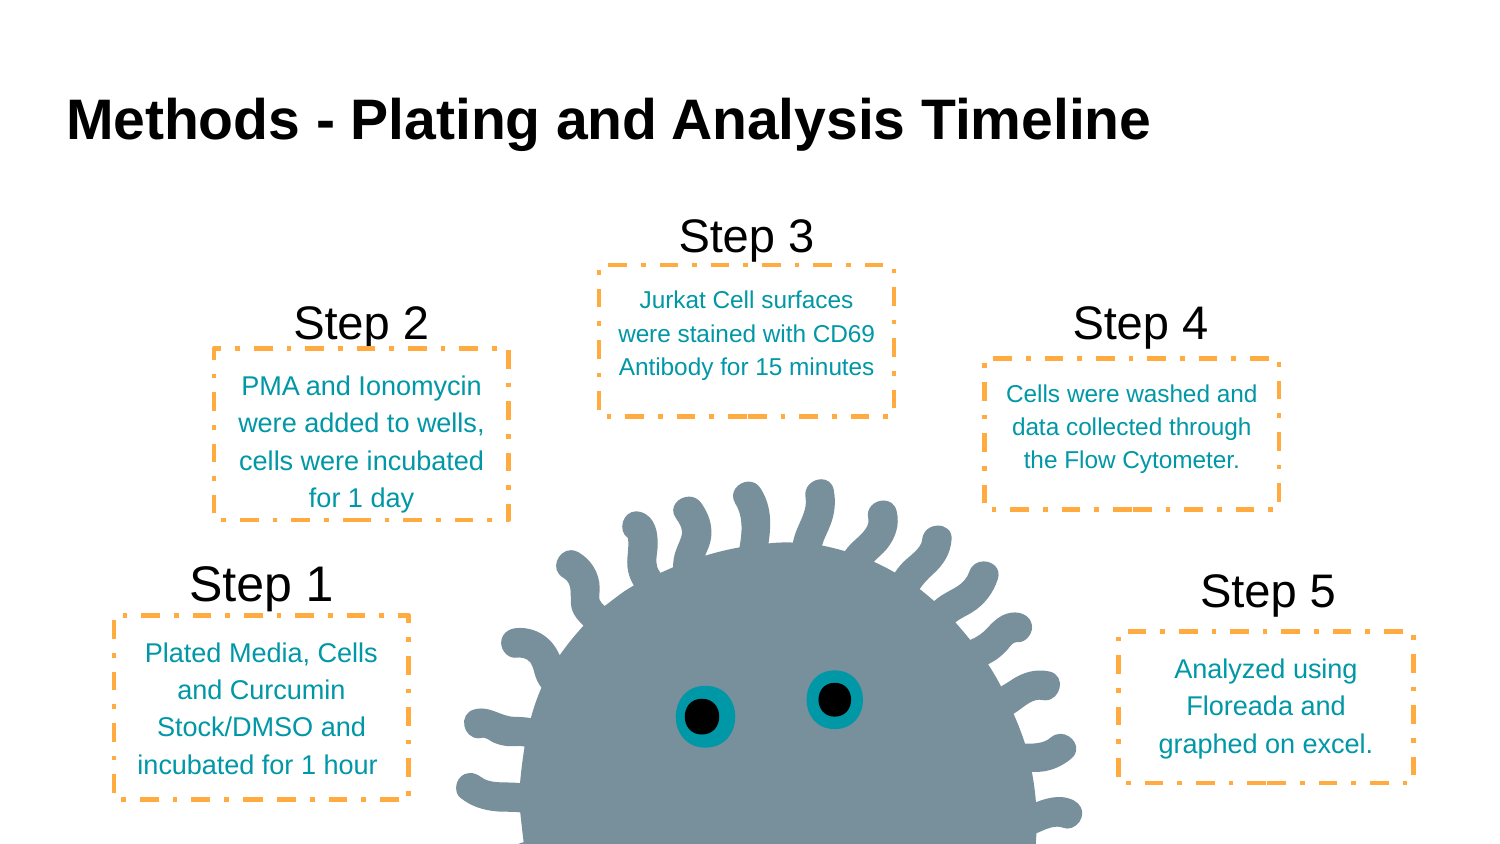

# Methods - Plating and Analysis Timeline
Step 3
Jurkat Cell surfaces were stained with CD69 Antibody for 15 minutes
Step 2
Step 4
PMA and Ionomycin were added to wells, cells were incubated for 1 day
Cells were washed and data collected through the Flow Cytometer.

Step 1
Step 5
Plated Media, Cells and Curcumin Stock/DMSO and incubated for 1 hour
Analyzed using Floreada and graphed on excel.